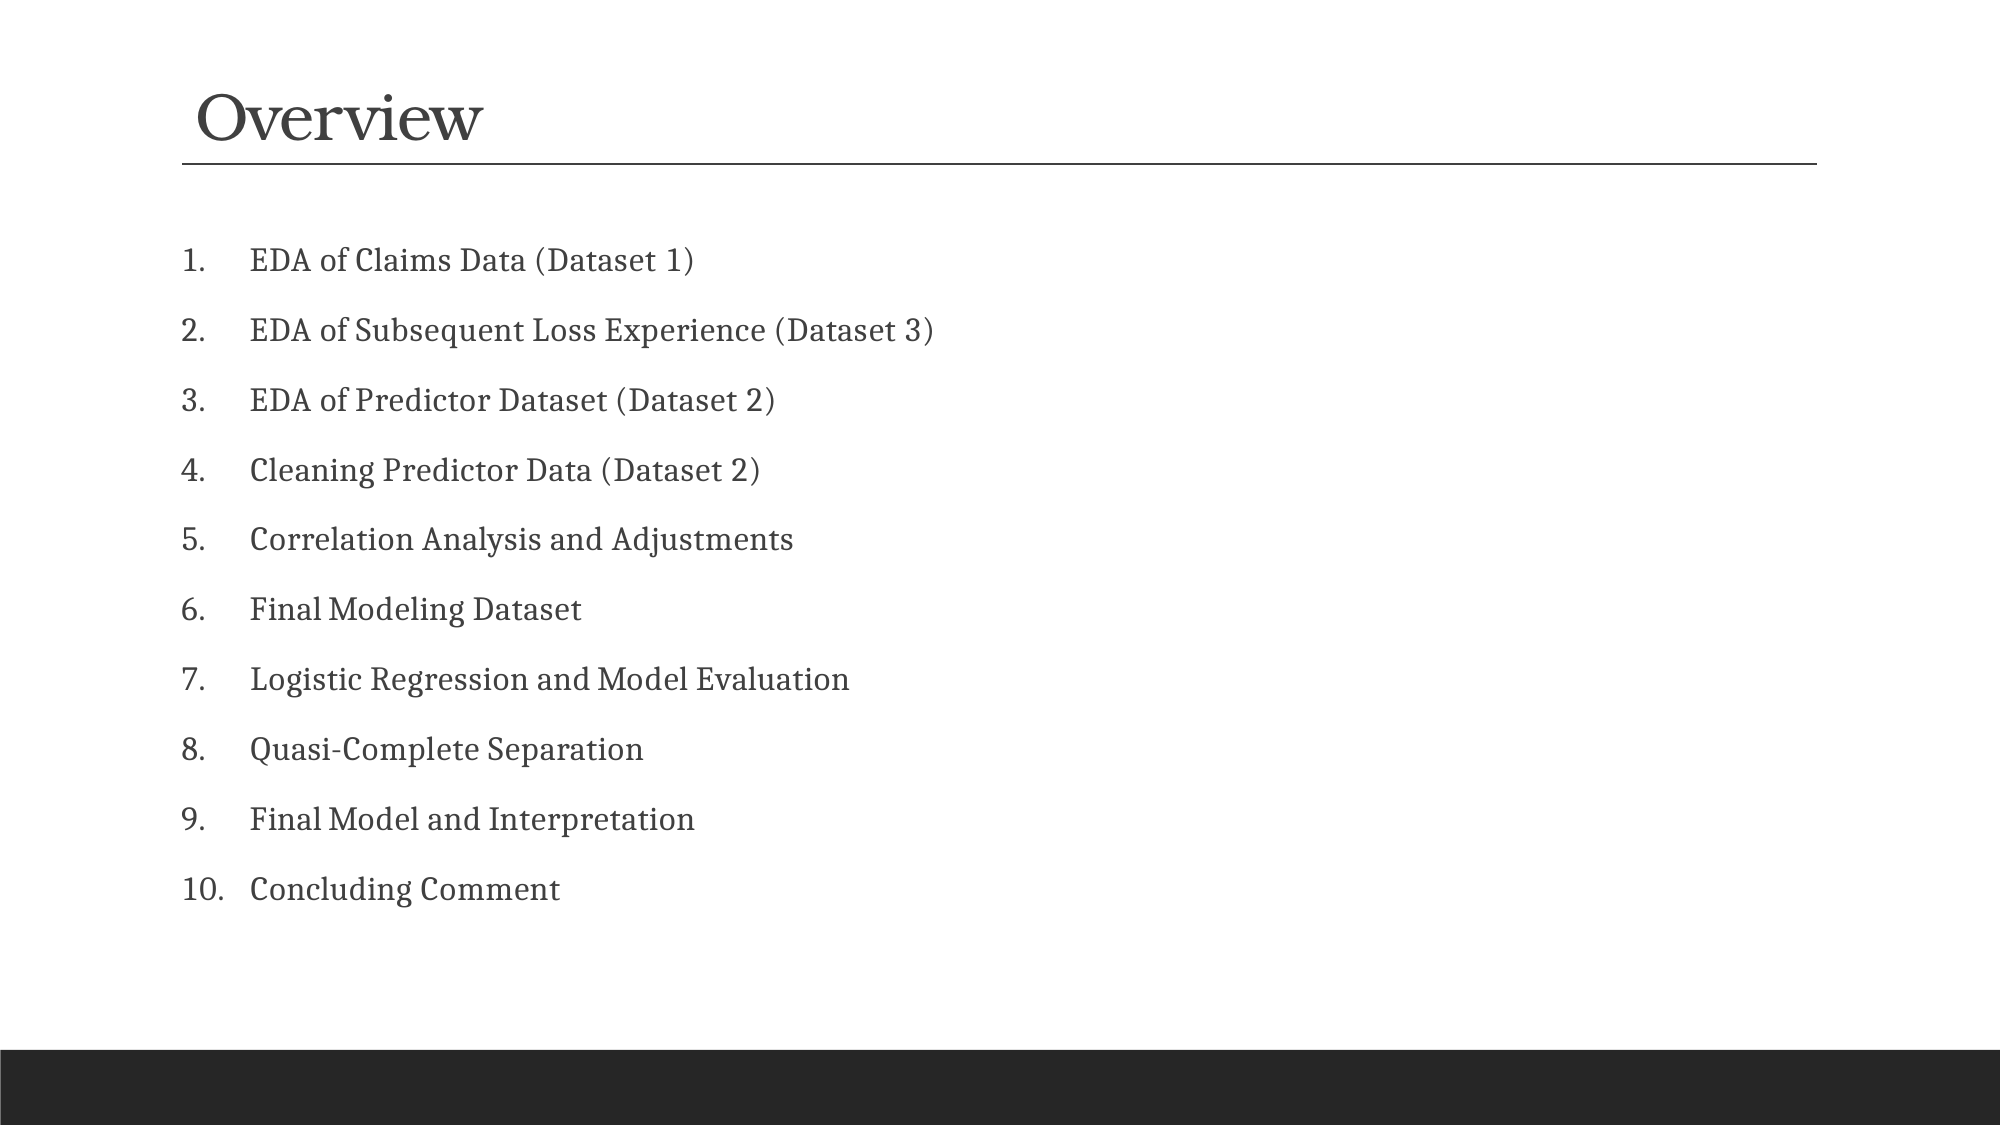

# Overview
EDA of Claims Data (Dataset 1)
EDA of Subsequent Loss Experience (Dataset 3)
EDA of Predictor Dataset (Dataset 2)
Cleaning Predictor Data (Dataset 2)
Correlation Analysis and Adjustments
Final Modeling Dataset
Logistic Regression and Model Evaluation
Quasi-Complete Separation
Final Model and Interpretation
Concluding Comment